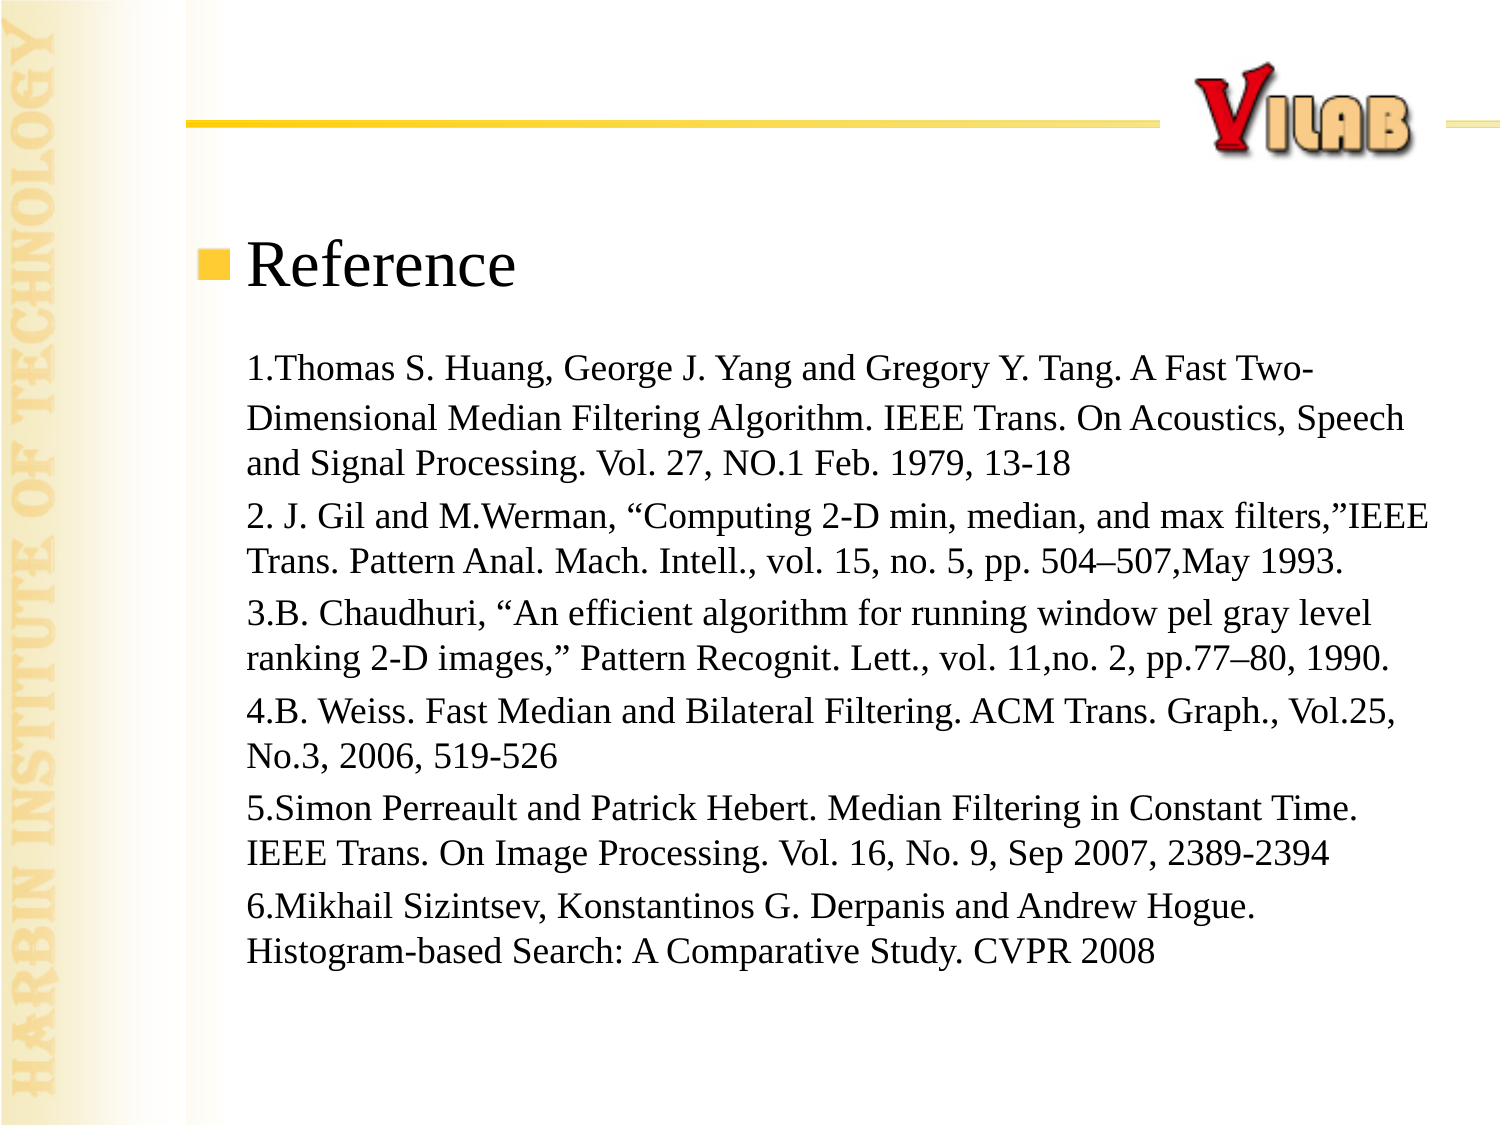

#
Reference
	1.Thomas S. Huang, George J. Yang and Gregory Y. Tang. A Fast Two-Dimensional Median Filtering Algorithm. IEEE Trans. On Acoustics, Speech and Signal Processing. Vol. 27, NO.1 Feb. 1979, 13-18
	2. J. Gil and M.Werman, “Computing 2-D min, median, and max filters,”IEEE Trans. Pattern Anal. Mach. Intell., vol. 15, no. 5, pp. 504–507,May 1993.
      3.B. Chaudhuri, “An efficient algorithm for running window pel gray level ranking 2-D images,” Pattern Recognit. Lett., vol. 11,no. 2, pp.77–80, 1990.
	4.B. Weiss. Fast Median and Bilateral Filtering. ACM Trans. Graph., Vol.25, No.3, 2006, 519-526
	5.Simon Perreault and Patrick Hebert. Median Filtering in Constant Time. IEEE Trans. On Image Processing. Vol. 16, No. 9, Sep 2007, 2389-2394
	6.Mikhail Sizintsev, Konstantinos G. Derpanis and Andrew Hogue. Histogram-based Search: A Comparative Study. CVPR 2008